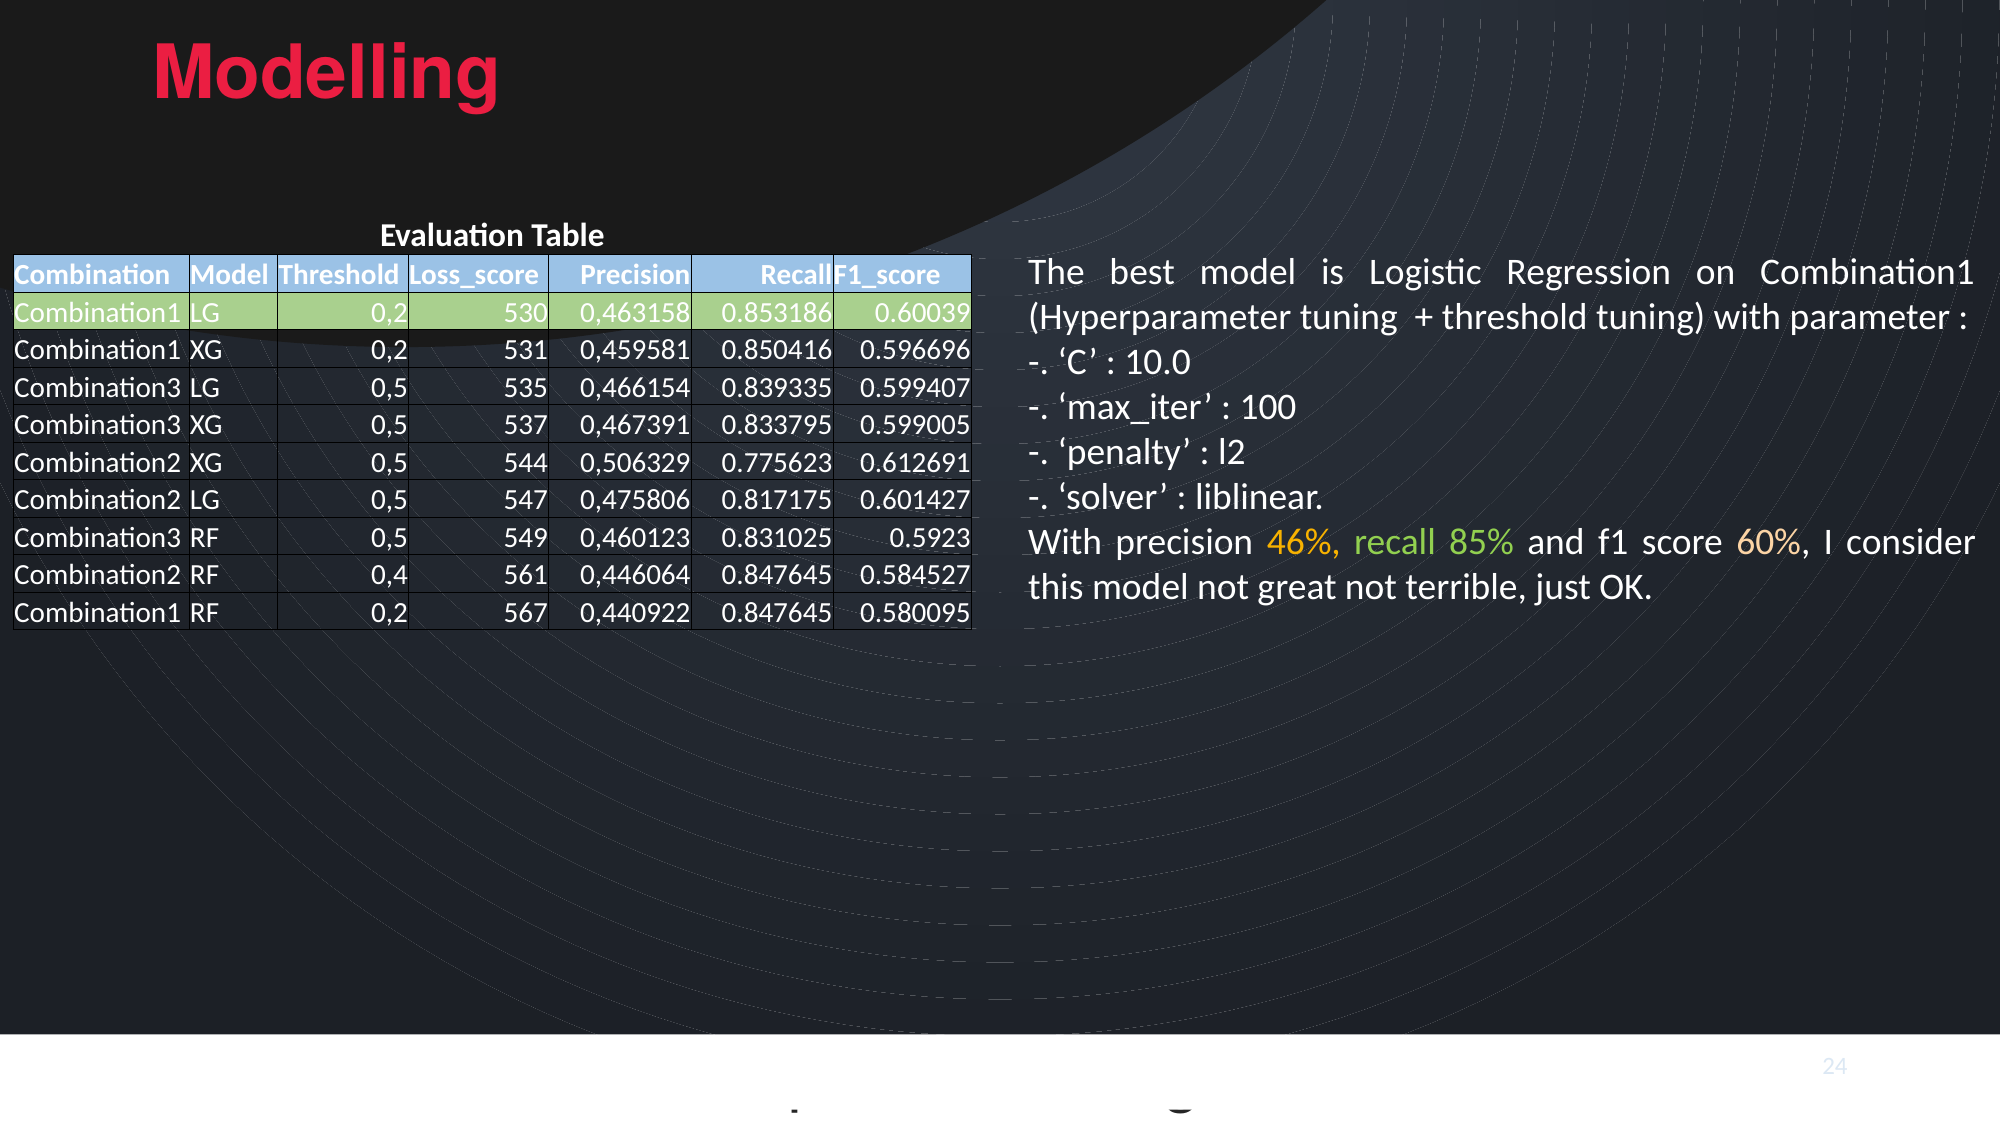

Modelling
| Evaluation Table |  |  |  |  |  |  |
| --- | --- | --- | --- | --- | --- | --- |
| Combination | Model | Threshold | Loss\_score | Precision | Recall | F1\_score |
| Combination1 | LG | 0,2 | 530 | 0,463158 | 0.853186 | 0.60039 |
| Combination1 | XG | 0,2 | 531 | 0,459581 | 0.850416 | 0.596696 |
| Combination3 | LG | 0,5 | 535 | 0,466154 | 0.839335 | 0.599407 |
| Combination3 | XG | 0,5 | 537 | 0,467391 | 0.833795 | 0.599005 |
| Combination2 | XG | 0,5 | 544 | 0,506329 | 0.775623 | 0.612691 |
| Combination2 | LG | 0,5 | 547 | 0,475806 | 0.817175 | 0.601427 |
| Combination3 | RF | 0,5 | 549 | 0,460123 | 0.831025 | 0.5923 |
| Combination2 | RF | 0,4 | 561 | 0,446064 | 0.847645 | 0.584527 |
| Combination1 | RF | 0,2 | 567 | 0,440922 | 0.847645 | 0.580095 |
The best model is Logistic Regression on Combination1 (Hyperparameter tuning  + threshold tuning) with parameter :
-. ‘C’ : 10.0
-. ‘max_iter’ : 100
-. ‘penalty’ : l2
-. ‘solver’ : liblinear.
With precision 46%, recall 85% and f1 score 60%, I consider this model not great not terrible, just OK.

Your Footer Here
24